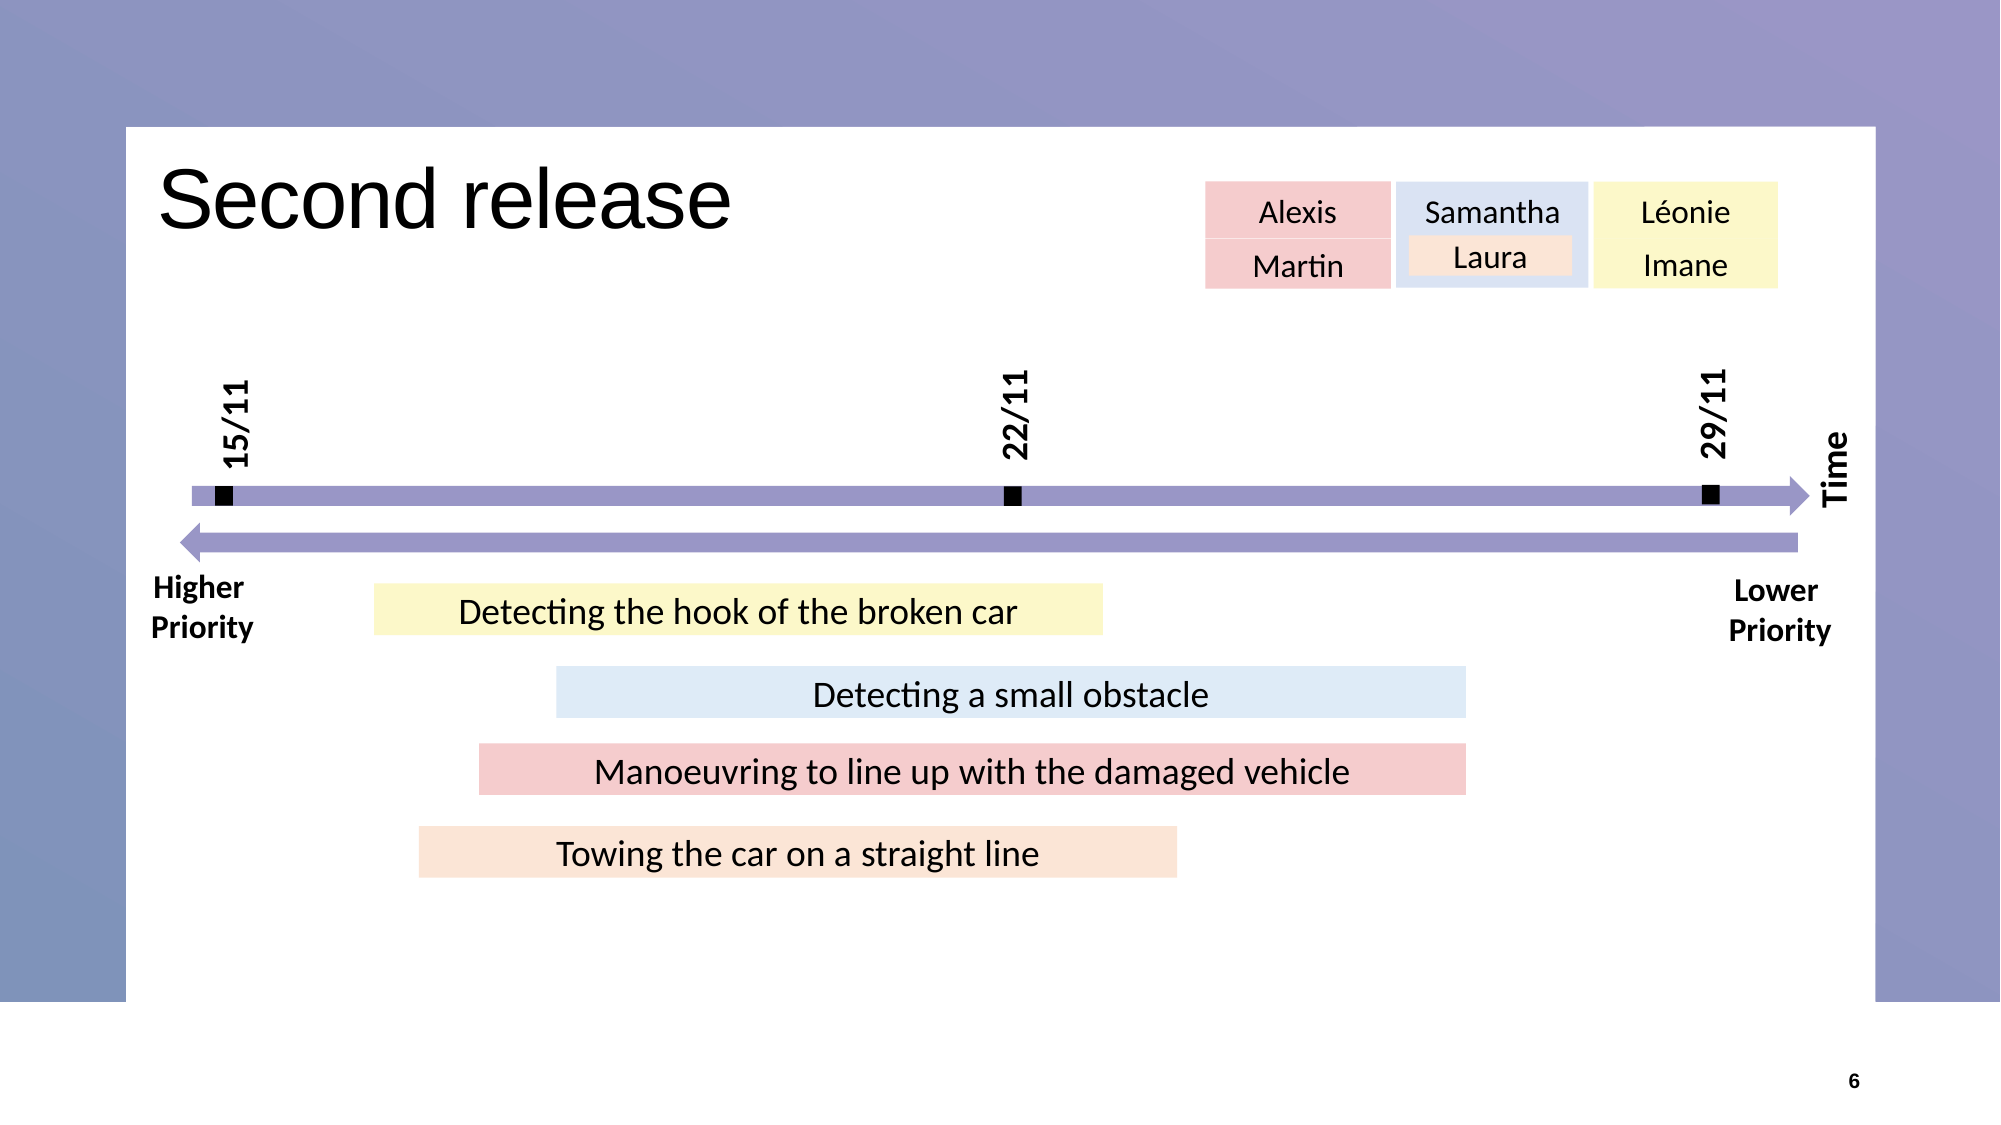

# Second release
Alexis

Léonie
Samantha
Laura
Imane
Martin
29/11
15/11
Time

22/11

Higher Priority
Lower Priority
Detecting the hook of the broken car
Detecting a small obstacle
Manoeuvring to line up with the damaged vehicle
Towing the car on a straight line
6